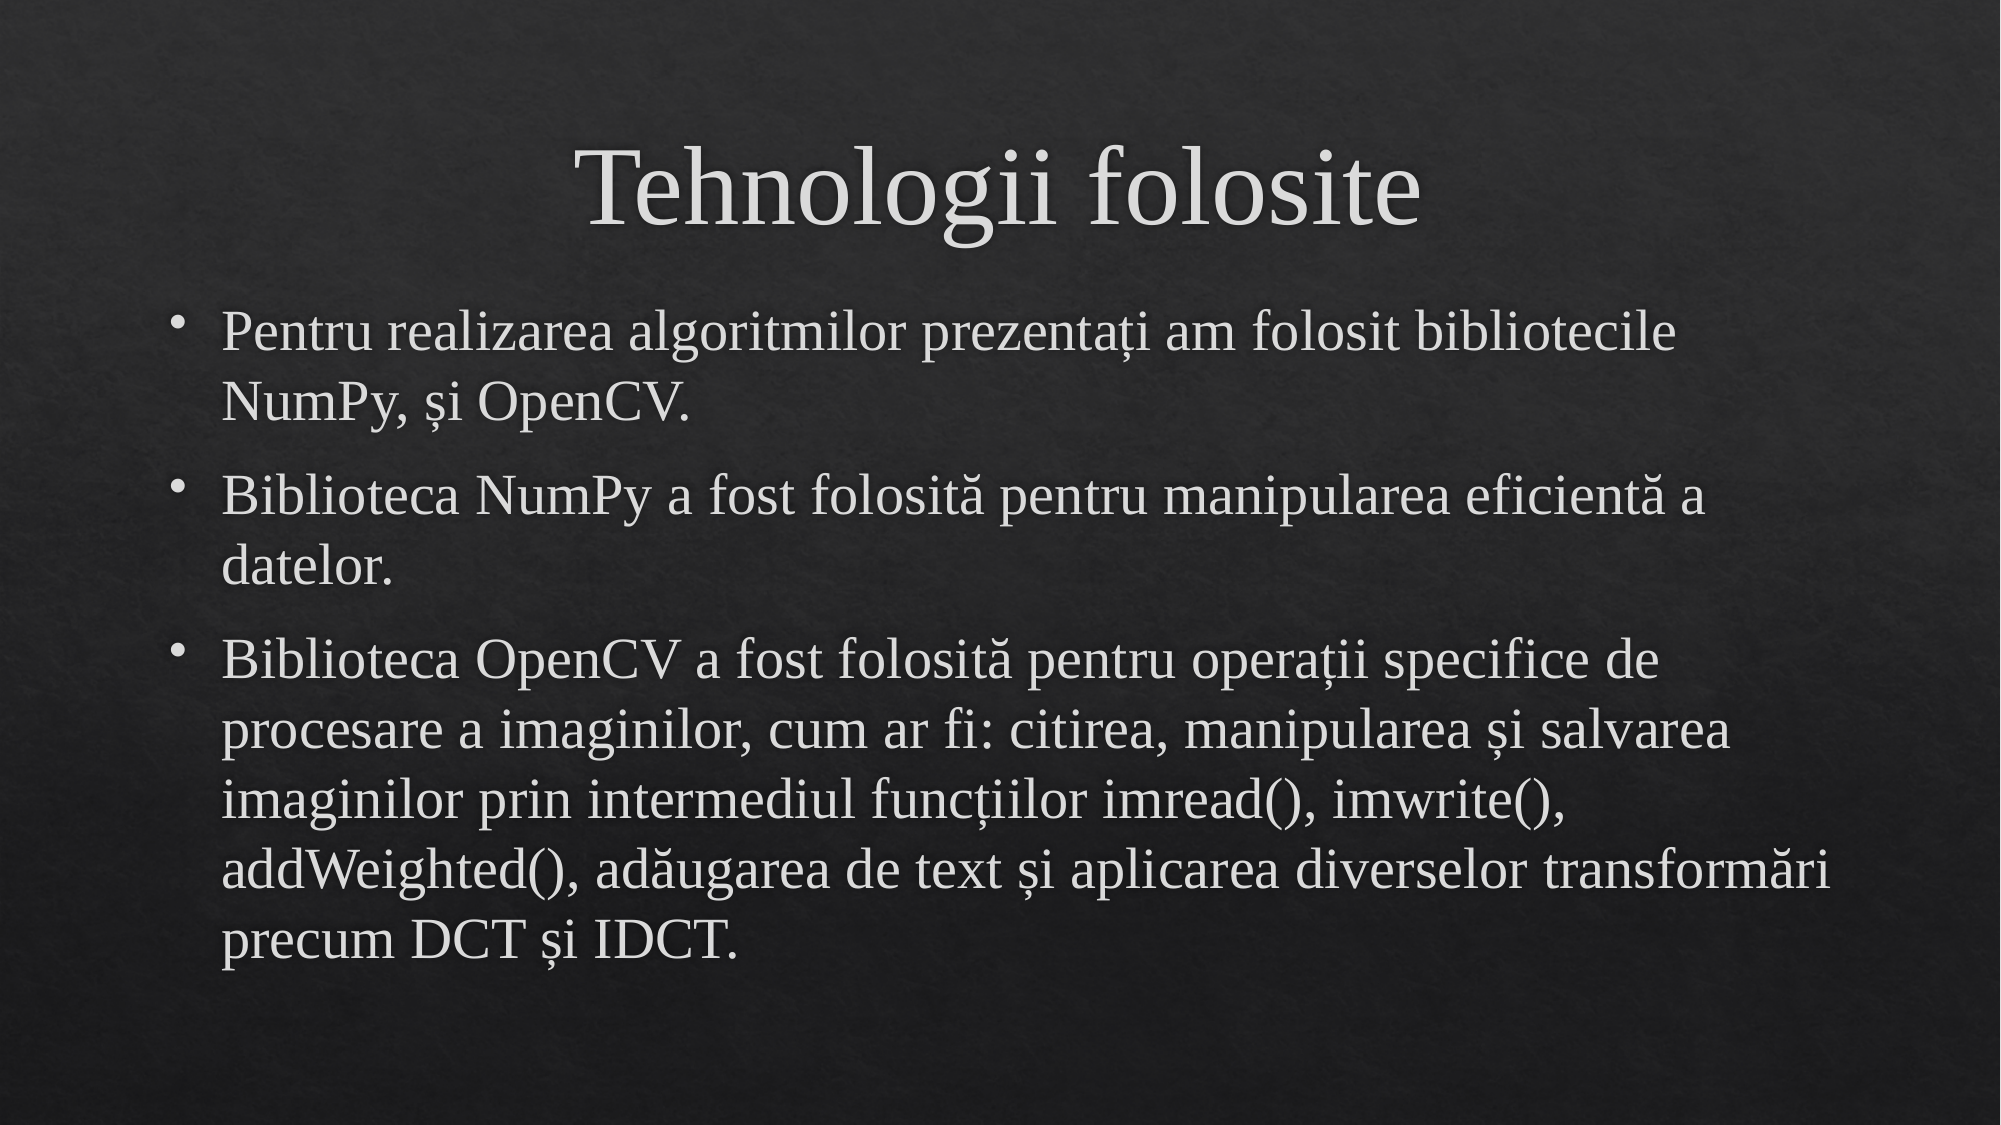

# Tehnologii folosite
Pentru realizarea algoritmilor prezentați am folosit bibliotecile NumPy, și OpenCV.
Biblioteca NumPy a fost folosită pentru manipularea eficientă a datelor.
Biblioteca OpenCV a fost folosită pentru operații specifice de procesare a imaginilor, cum ar fi: citirea, manipularea și salvarea imaginilor prin intermediul funcțiilor imread(), imwrite(), addWeighted(), adăugarea de text și aplicarea diverselor transformări precum DCT și IDCT.